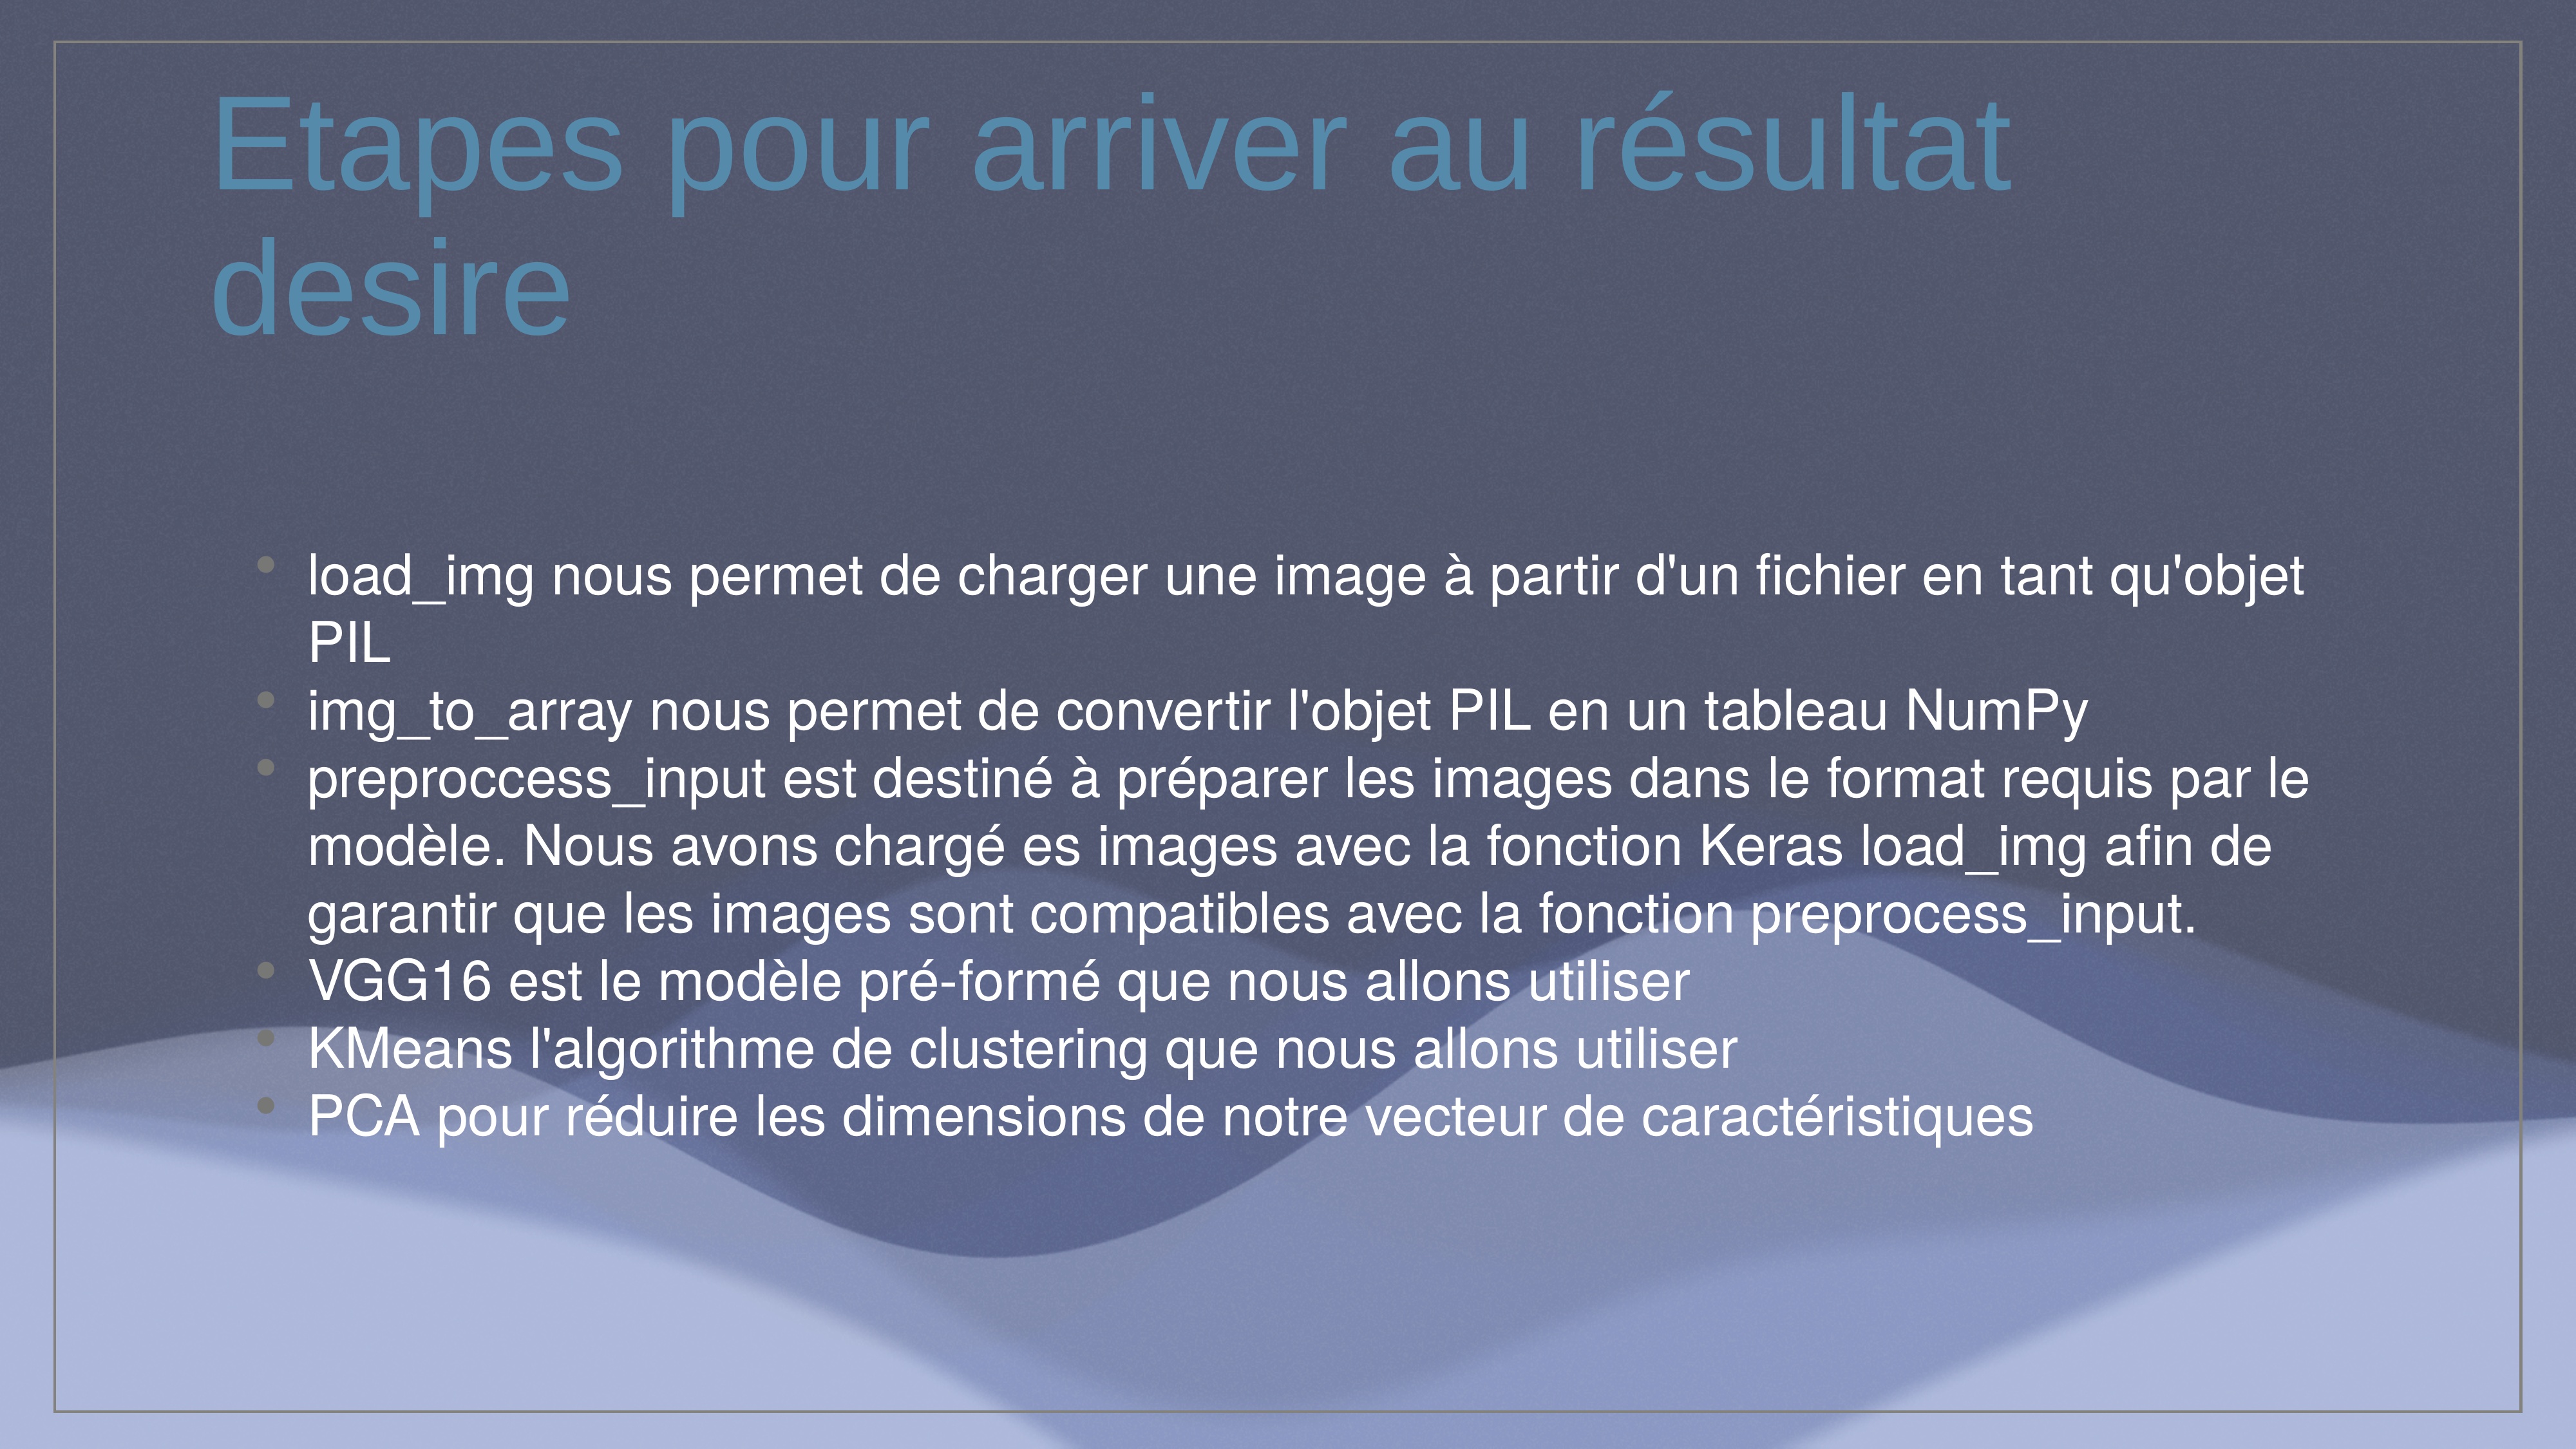

# Etapes pour arriver au résultat desire
load_img nous permet de charger une image à partir d'un fichier en tant qu'objet PIL
img_to_array nous permet de convertir l'objet PIL en un tableau NumPy
preproccess_input est destiné à préparer les images dans le format requis par le modèle. Nous avons chargé es images avec la fonction Keras load_img afin de garantir que les images sont compatibles avec la fonction preprocess_input.
VGG16 est le modèle pré-formé que nous allons utiliser
KMeans l'algorithme de clustering que nous allons utiliser
PCA pour réduire les dimensions de notre vecteur de caractéristiques